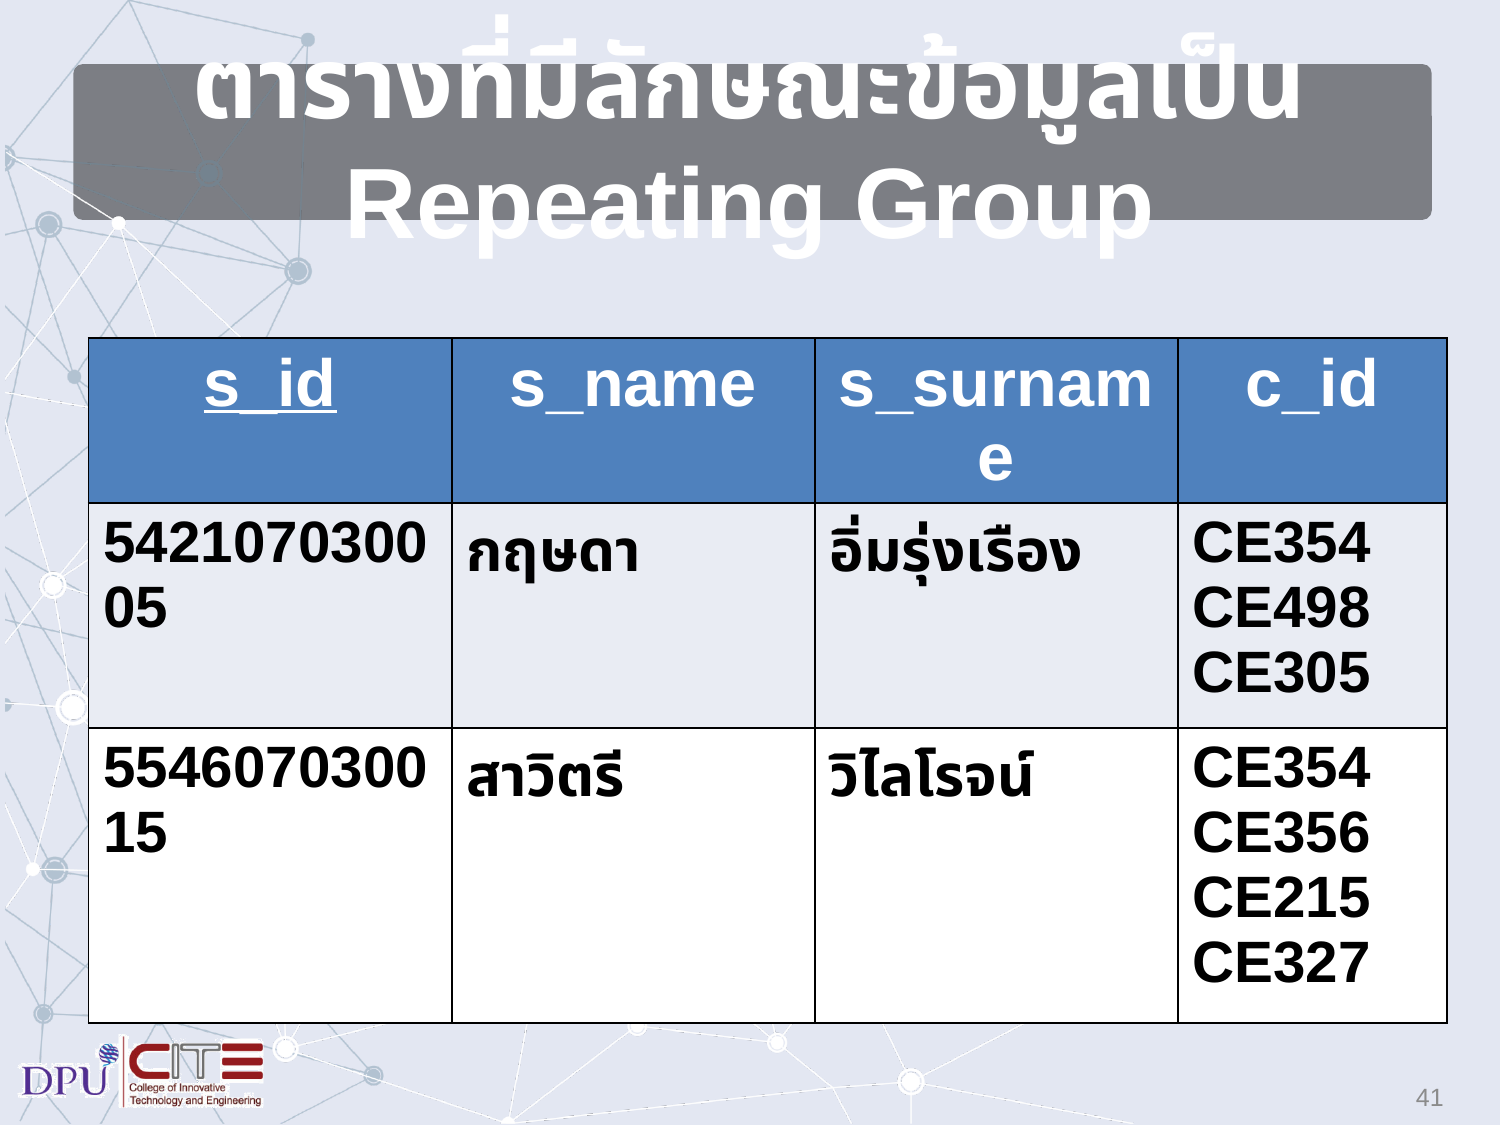

# ตารางที่มีลักษณะข้อมูลเป็น Repeating Group
| s\_id | s\_name | s\_surname | c\_id |
| --- | --- | --- | --- |
| 542107030005 | กฤษดา | อิ่มรุ่งเรือง | CE354 CE498 CE305 |
| 554607030015 | สาวิตรี | วิไลโรจน์ | CE354 CE356 CE215 CE327 |
41